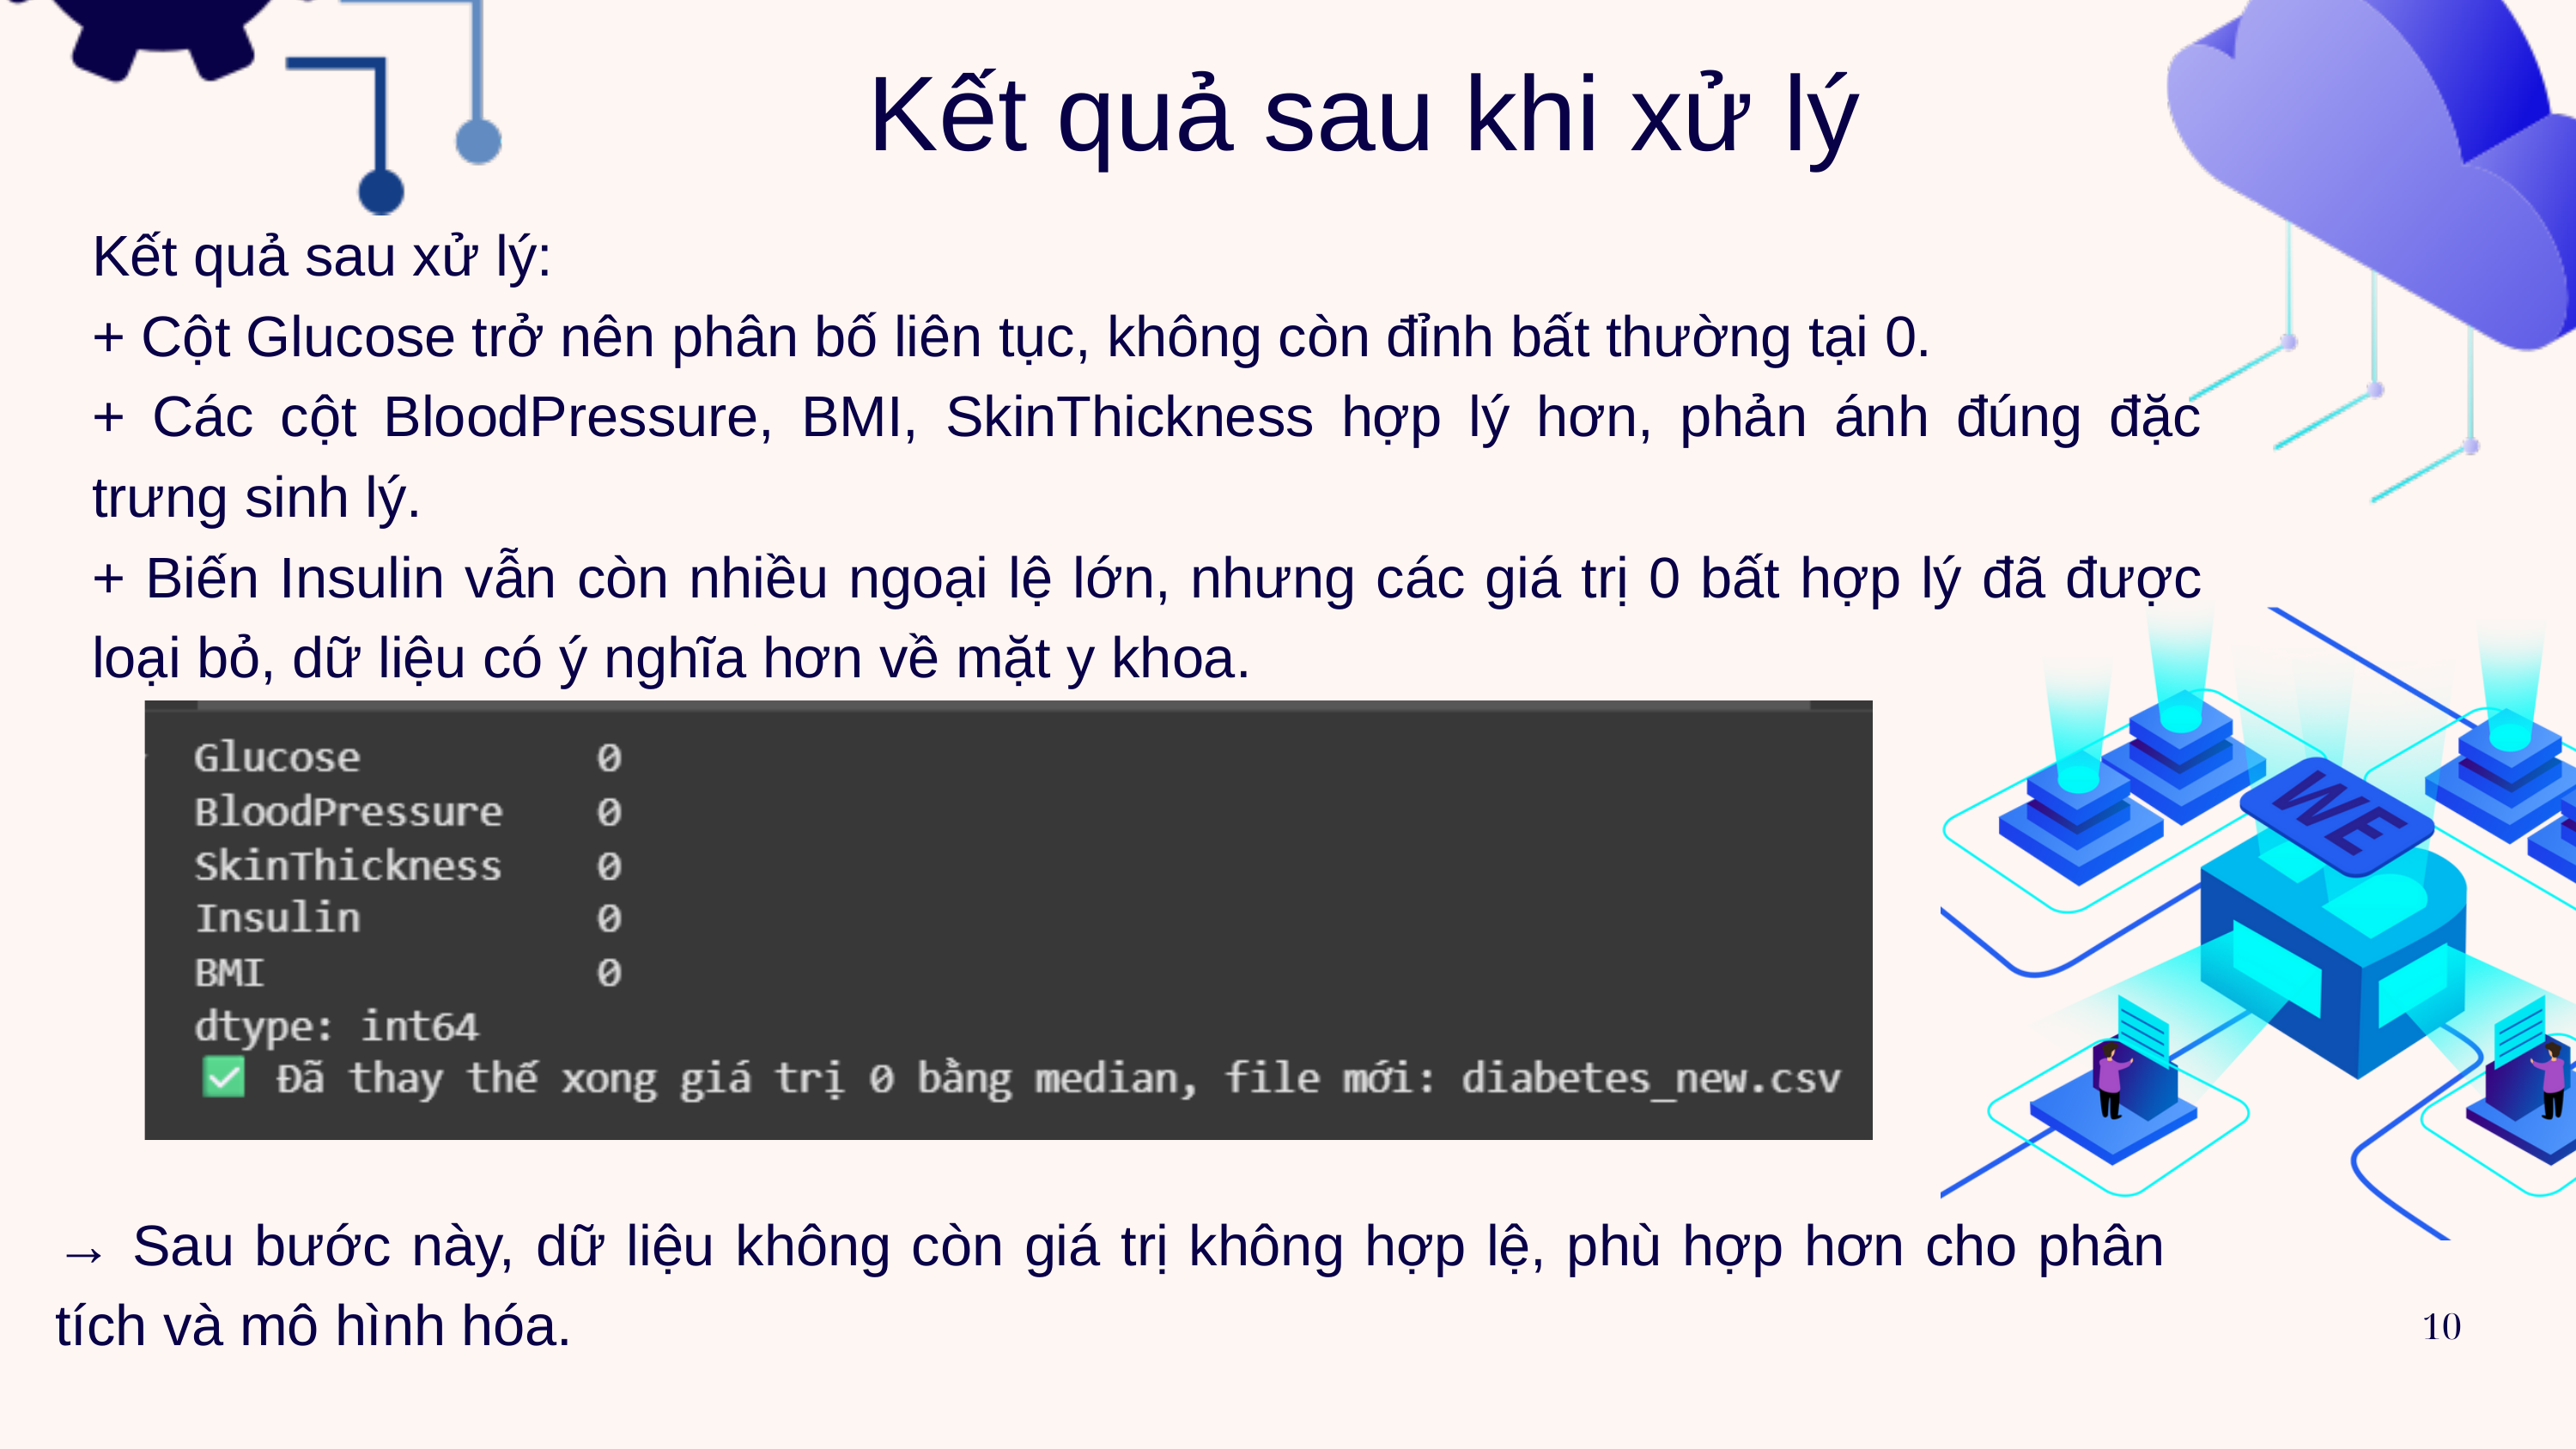

Kết quả sau khi xử lý
Kết quả sau xử lý:
+ Cột Glucose trở nên phân bố liên tục, không còn đỉnh bất thường tại 0.
+ Các cột BloodPressure, BMI, SkinThickness hợp lý hơn, phản ánh đúng đặc trưng sinh lý.
+ Biến Insulin vẫn còn nhiều ngoại lệ lớn, nhưng các giá trị 0 bất hợp lý đã được loại bỏ, dữ liệu có ý nghĩa hơn về mặt y khoa.

→ Sau bước này, dữ liệu không còn giá trị không hợp lệ, phù hợp hơn cho phân tích và mô hình hóa.
10